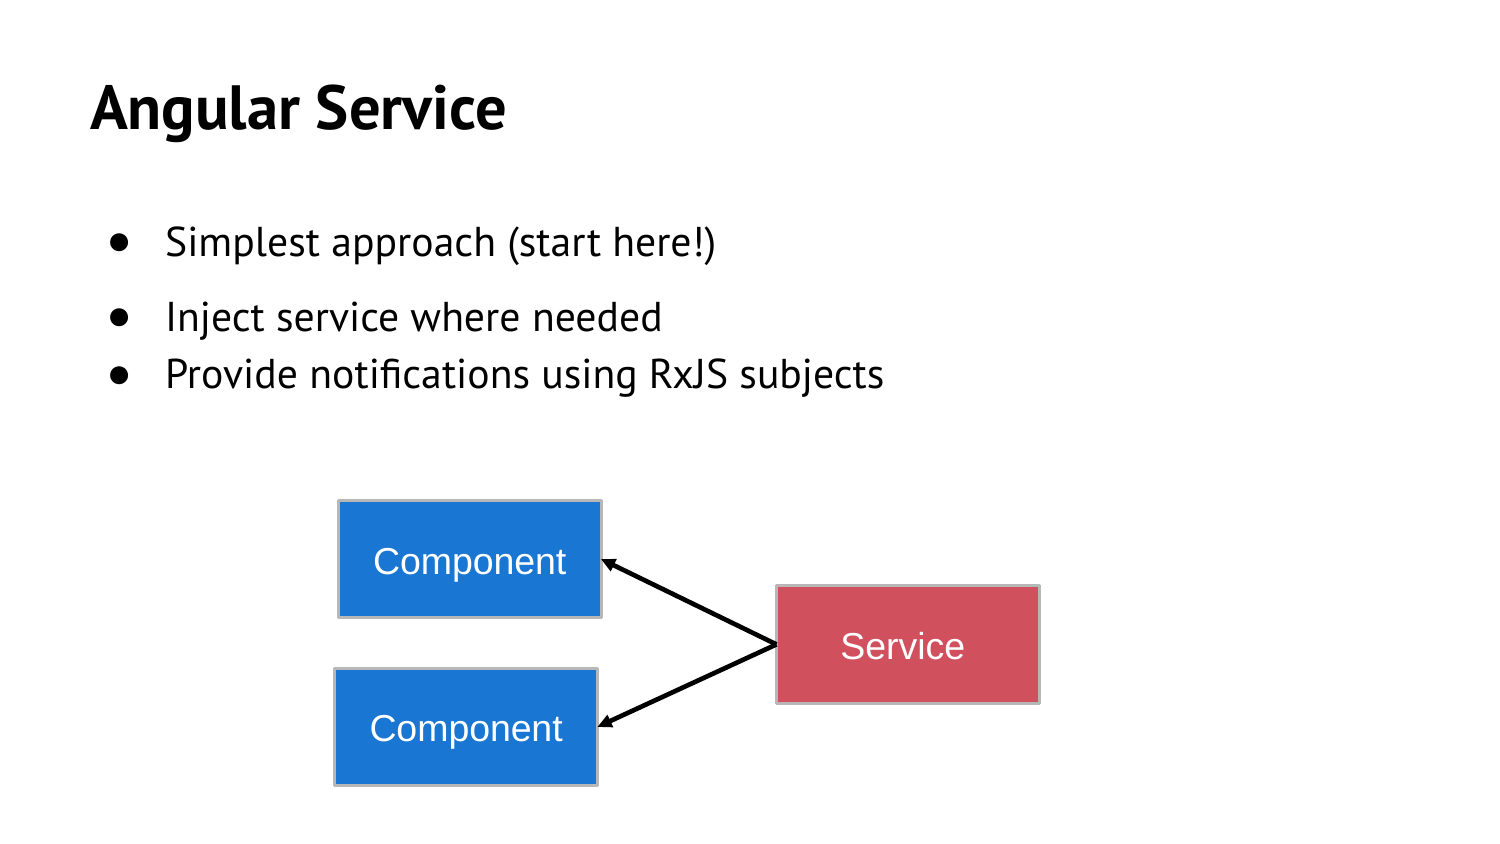

# Angular Service
Simplest approach (start here!)
Inject service where needed
Provide notifications using RxJS subjects

Component
Service
Component